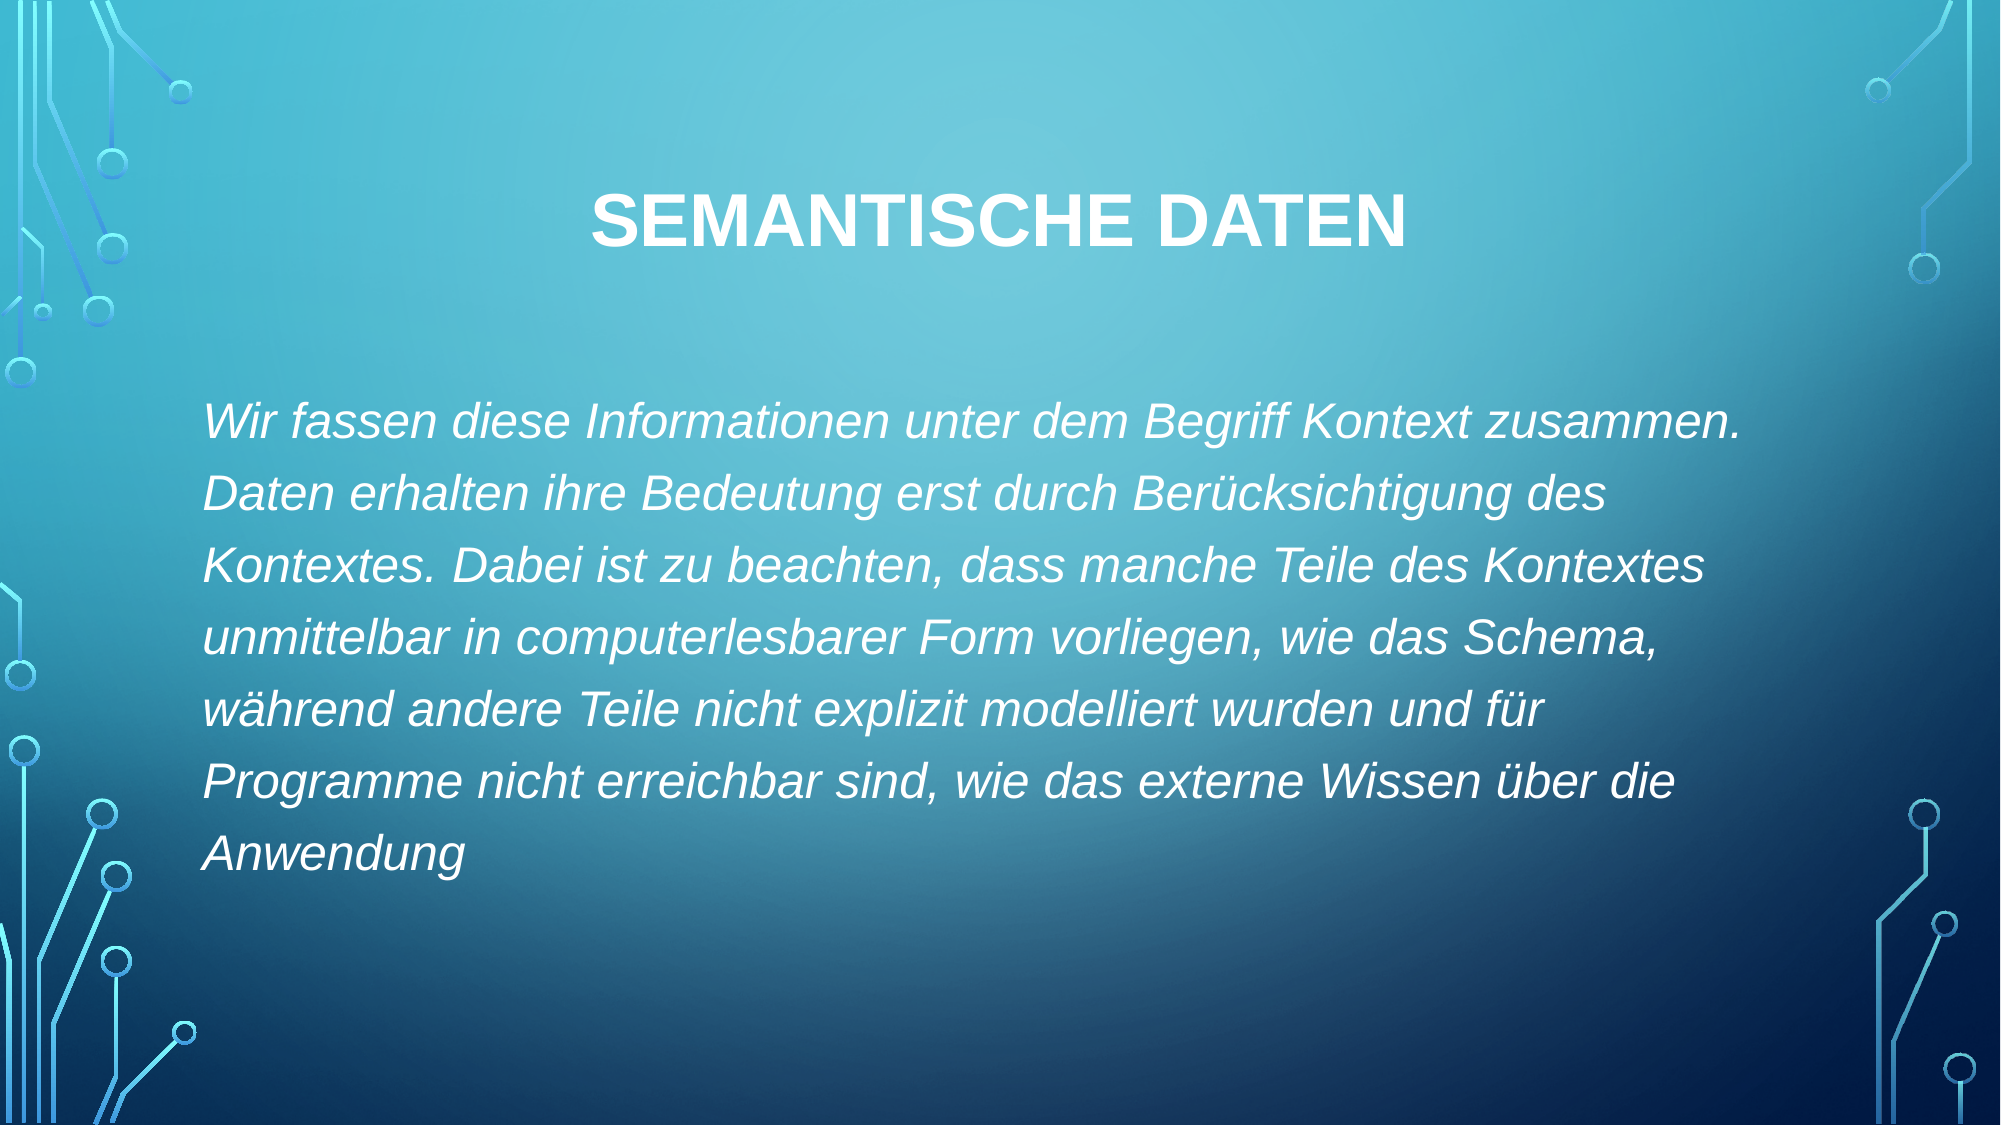

# Semantische daten
Wir fassen diese Informationen unter dem Begriff Kontext zusammen. Daten erhalten ihre Bedeutung erst durch Berücksichtigung des Kontextes. Dabei ist zu beachten, dass manche Teile des Kontextes unmittelbar in computerlesbarer Form vorliegen, wie das Schema, während andere Teile nicht explizit modelliert wurden und für Programme nicht erreichbar sind, wie das externe Wissen über die Anwendung